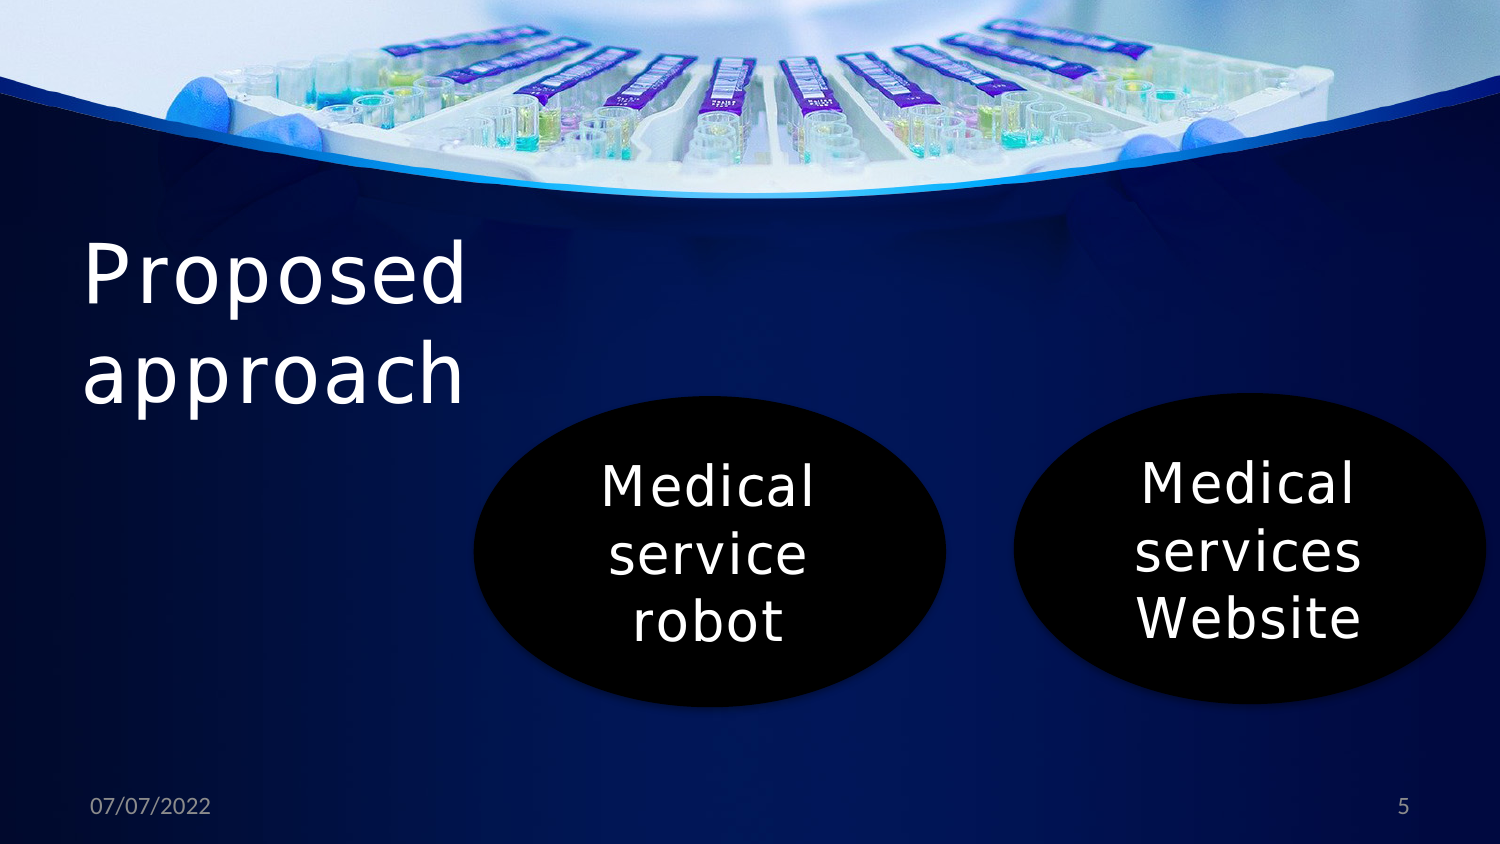

Proposed approach
Medical services Website
Medical service robot
07/07/2022
5